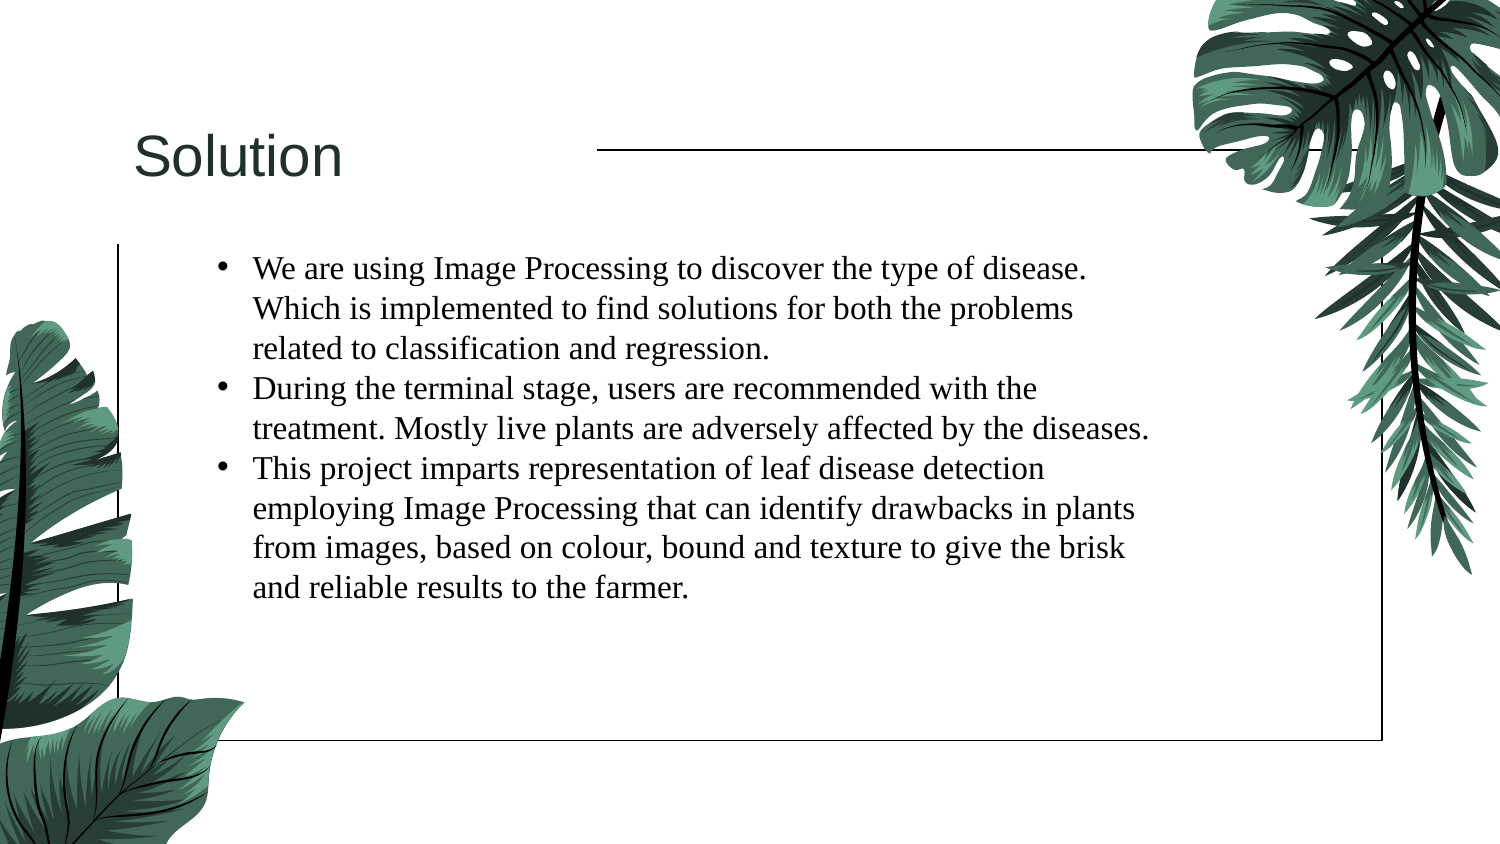

# Solution
We are using Image Processing to discover the type of disease. Which is implemented to find solutions for both the problems related to classification and regression.
During the terminal stage, users are recommended with the treatment. Mostly live plants are adversely affected by the diseases.
This project imparts representation of leaf disease detection employing Image Processing that can identify drawbacks in plants from images, based on colour, bound and texture to give the brisk and reliable results to the farmer.